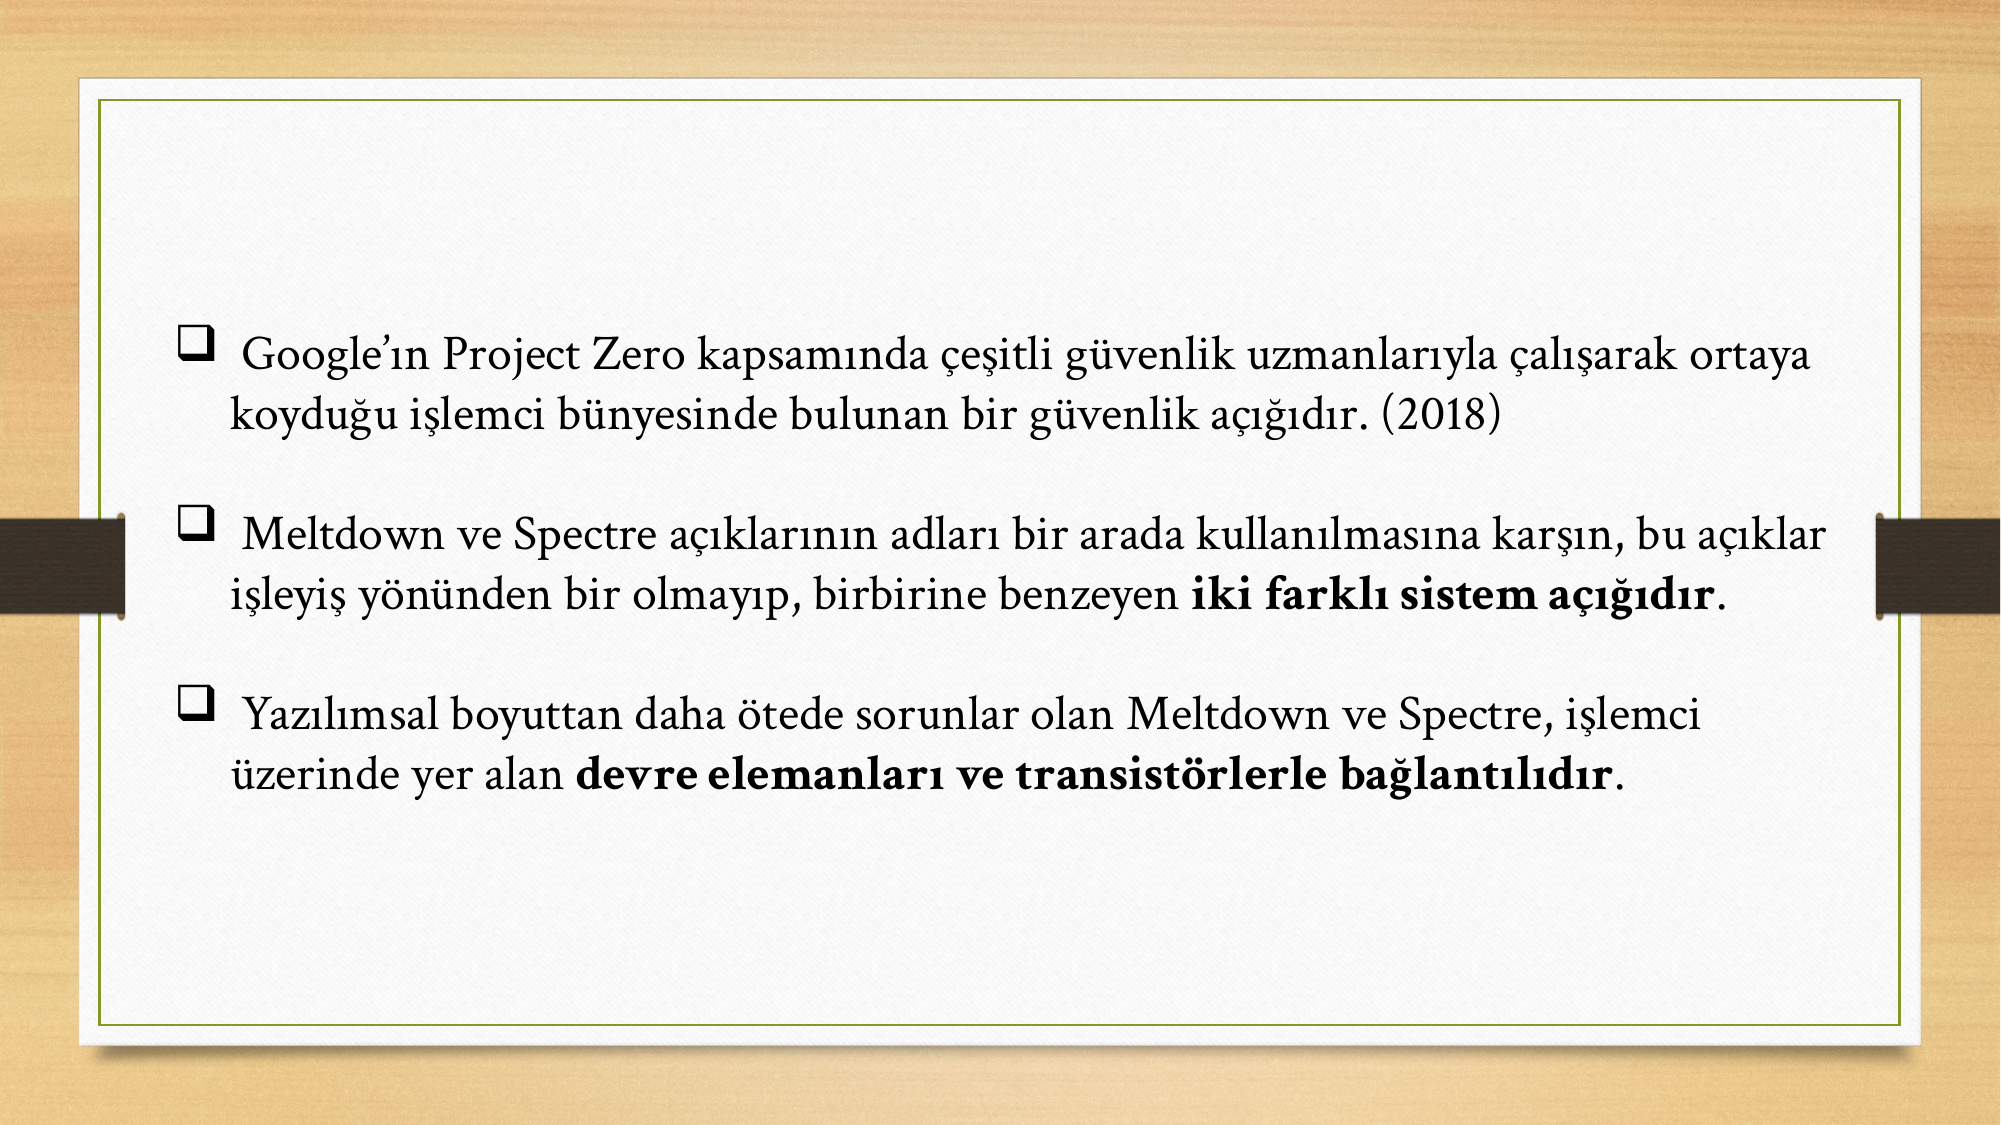

Google’ın Project Zero kapsamında çeşitli güvenlik uzmanlarıyla çalışarak ortaya koyduğu işlemci bünyesinde bulunan bir güvenlik açığıdır. (2018)

 Meltdown ve Spectre açıklarının adları bir arada kullanılmasına karşın, bu açıklar işleyiş yönünden bir olmayıp, birbirine benzeyen iki farklı sistem açığıdır.

 Yazılımsal boyuttan daha ötede sorunlar olan Meltdown ve Spectre, işlemci üzerinde yer alan devre elemanları ve transistörlerle bağlantılıdır.